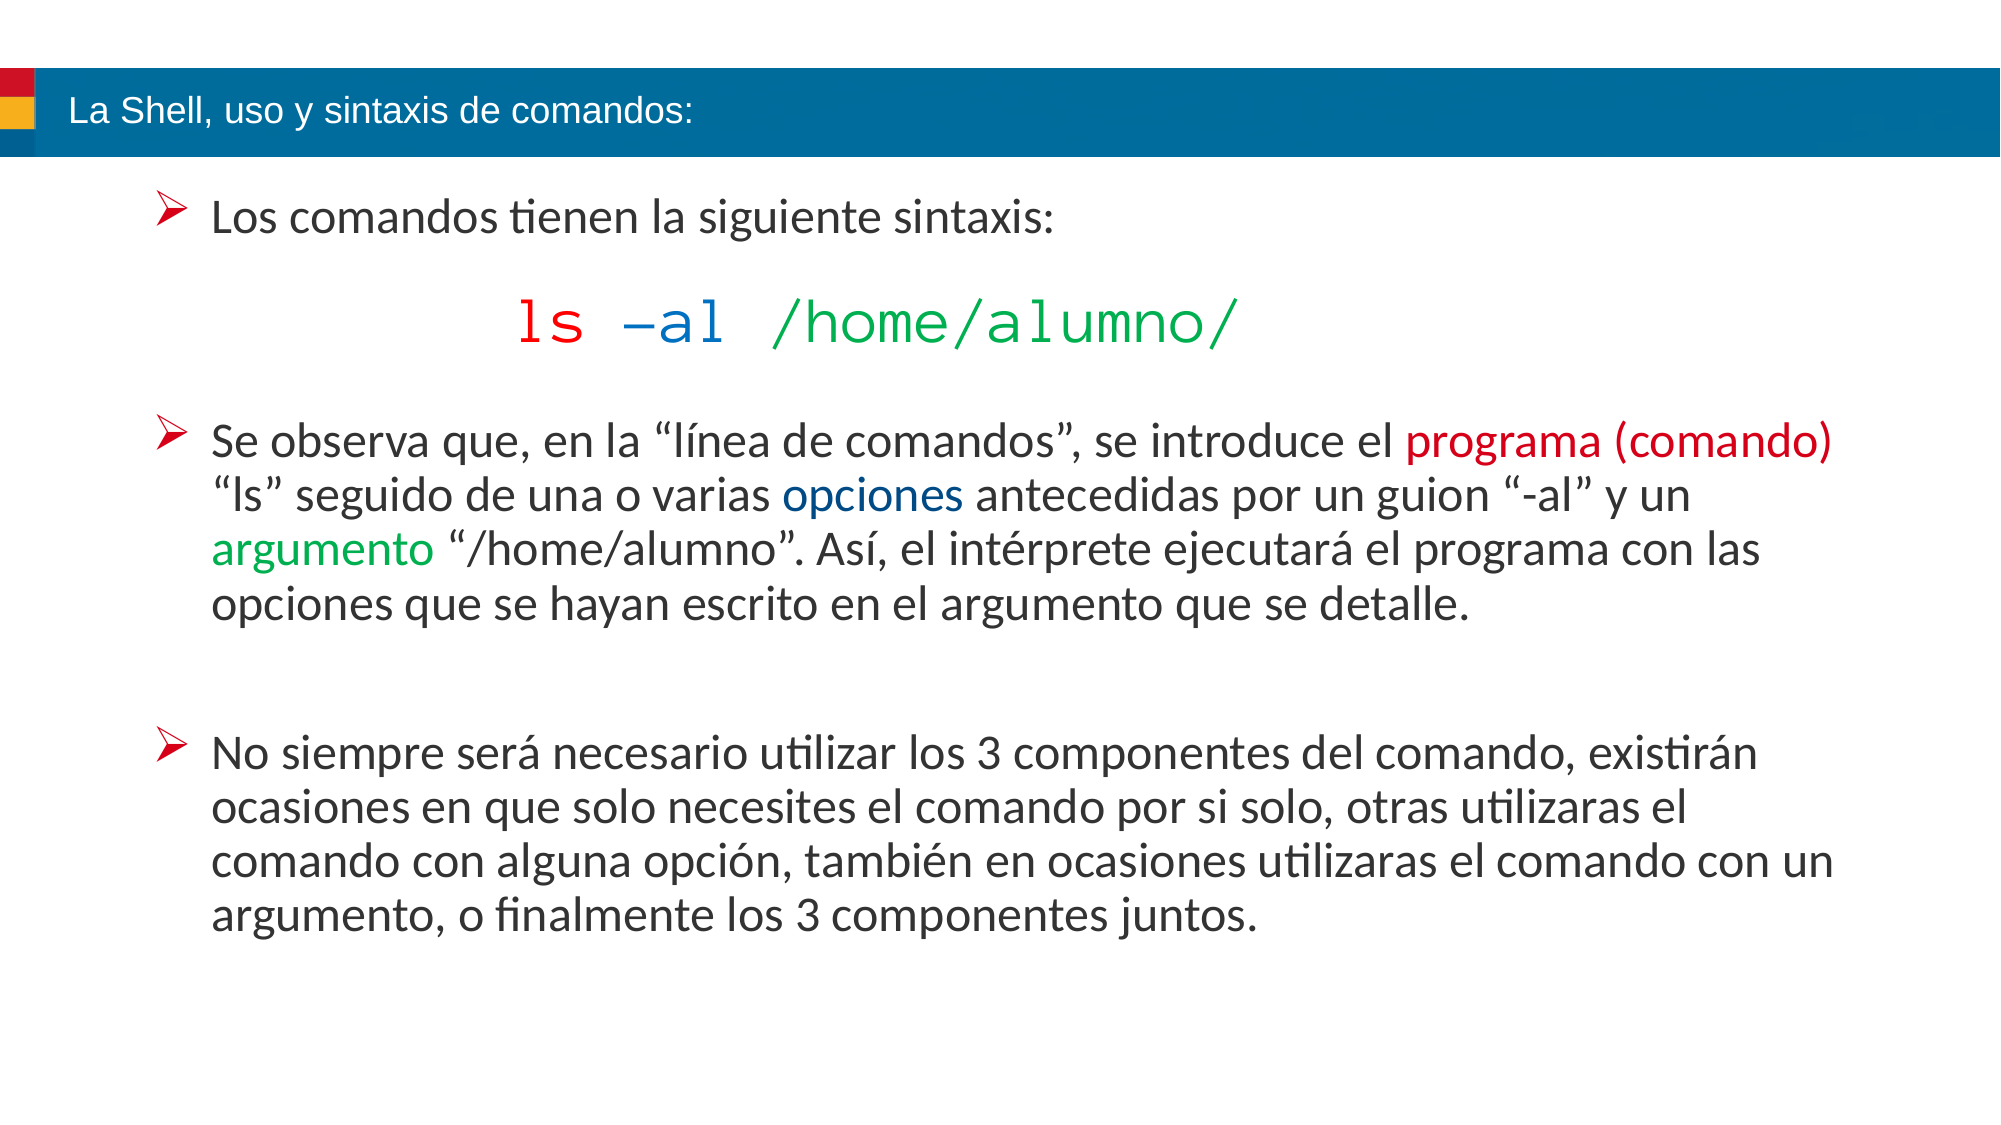

# La Shell, uso y sintaxis de comandos:
Los comandos tienen la siguiente sintaxis:

Se observa que, en la “línea de comandos”, se introduce el programa (comando) “ls” seguido de una o varias opciones antecedidas por un guion “-al” y un argumento “/home/alumno”. Así, el intérprete ejecutará el programa con las opciones que se hayan escrito en el argumento que se detalle.

No siempre será necesario utilizar los 3 componentes del comando, existirán ocasiones en que solo necesites el comando por si solo, otras utilizaras el comando con alguna opción, también en ocasiones utilizaras el comando con un argumento, o finalmente los 3 componentes juntos.

ls -al /home/alumno/